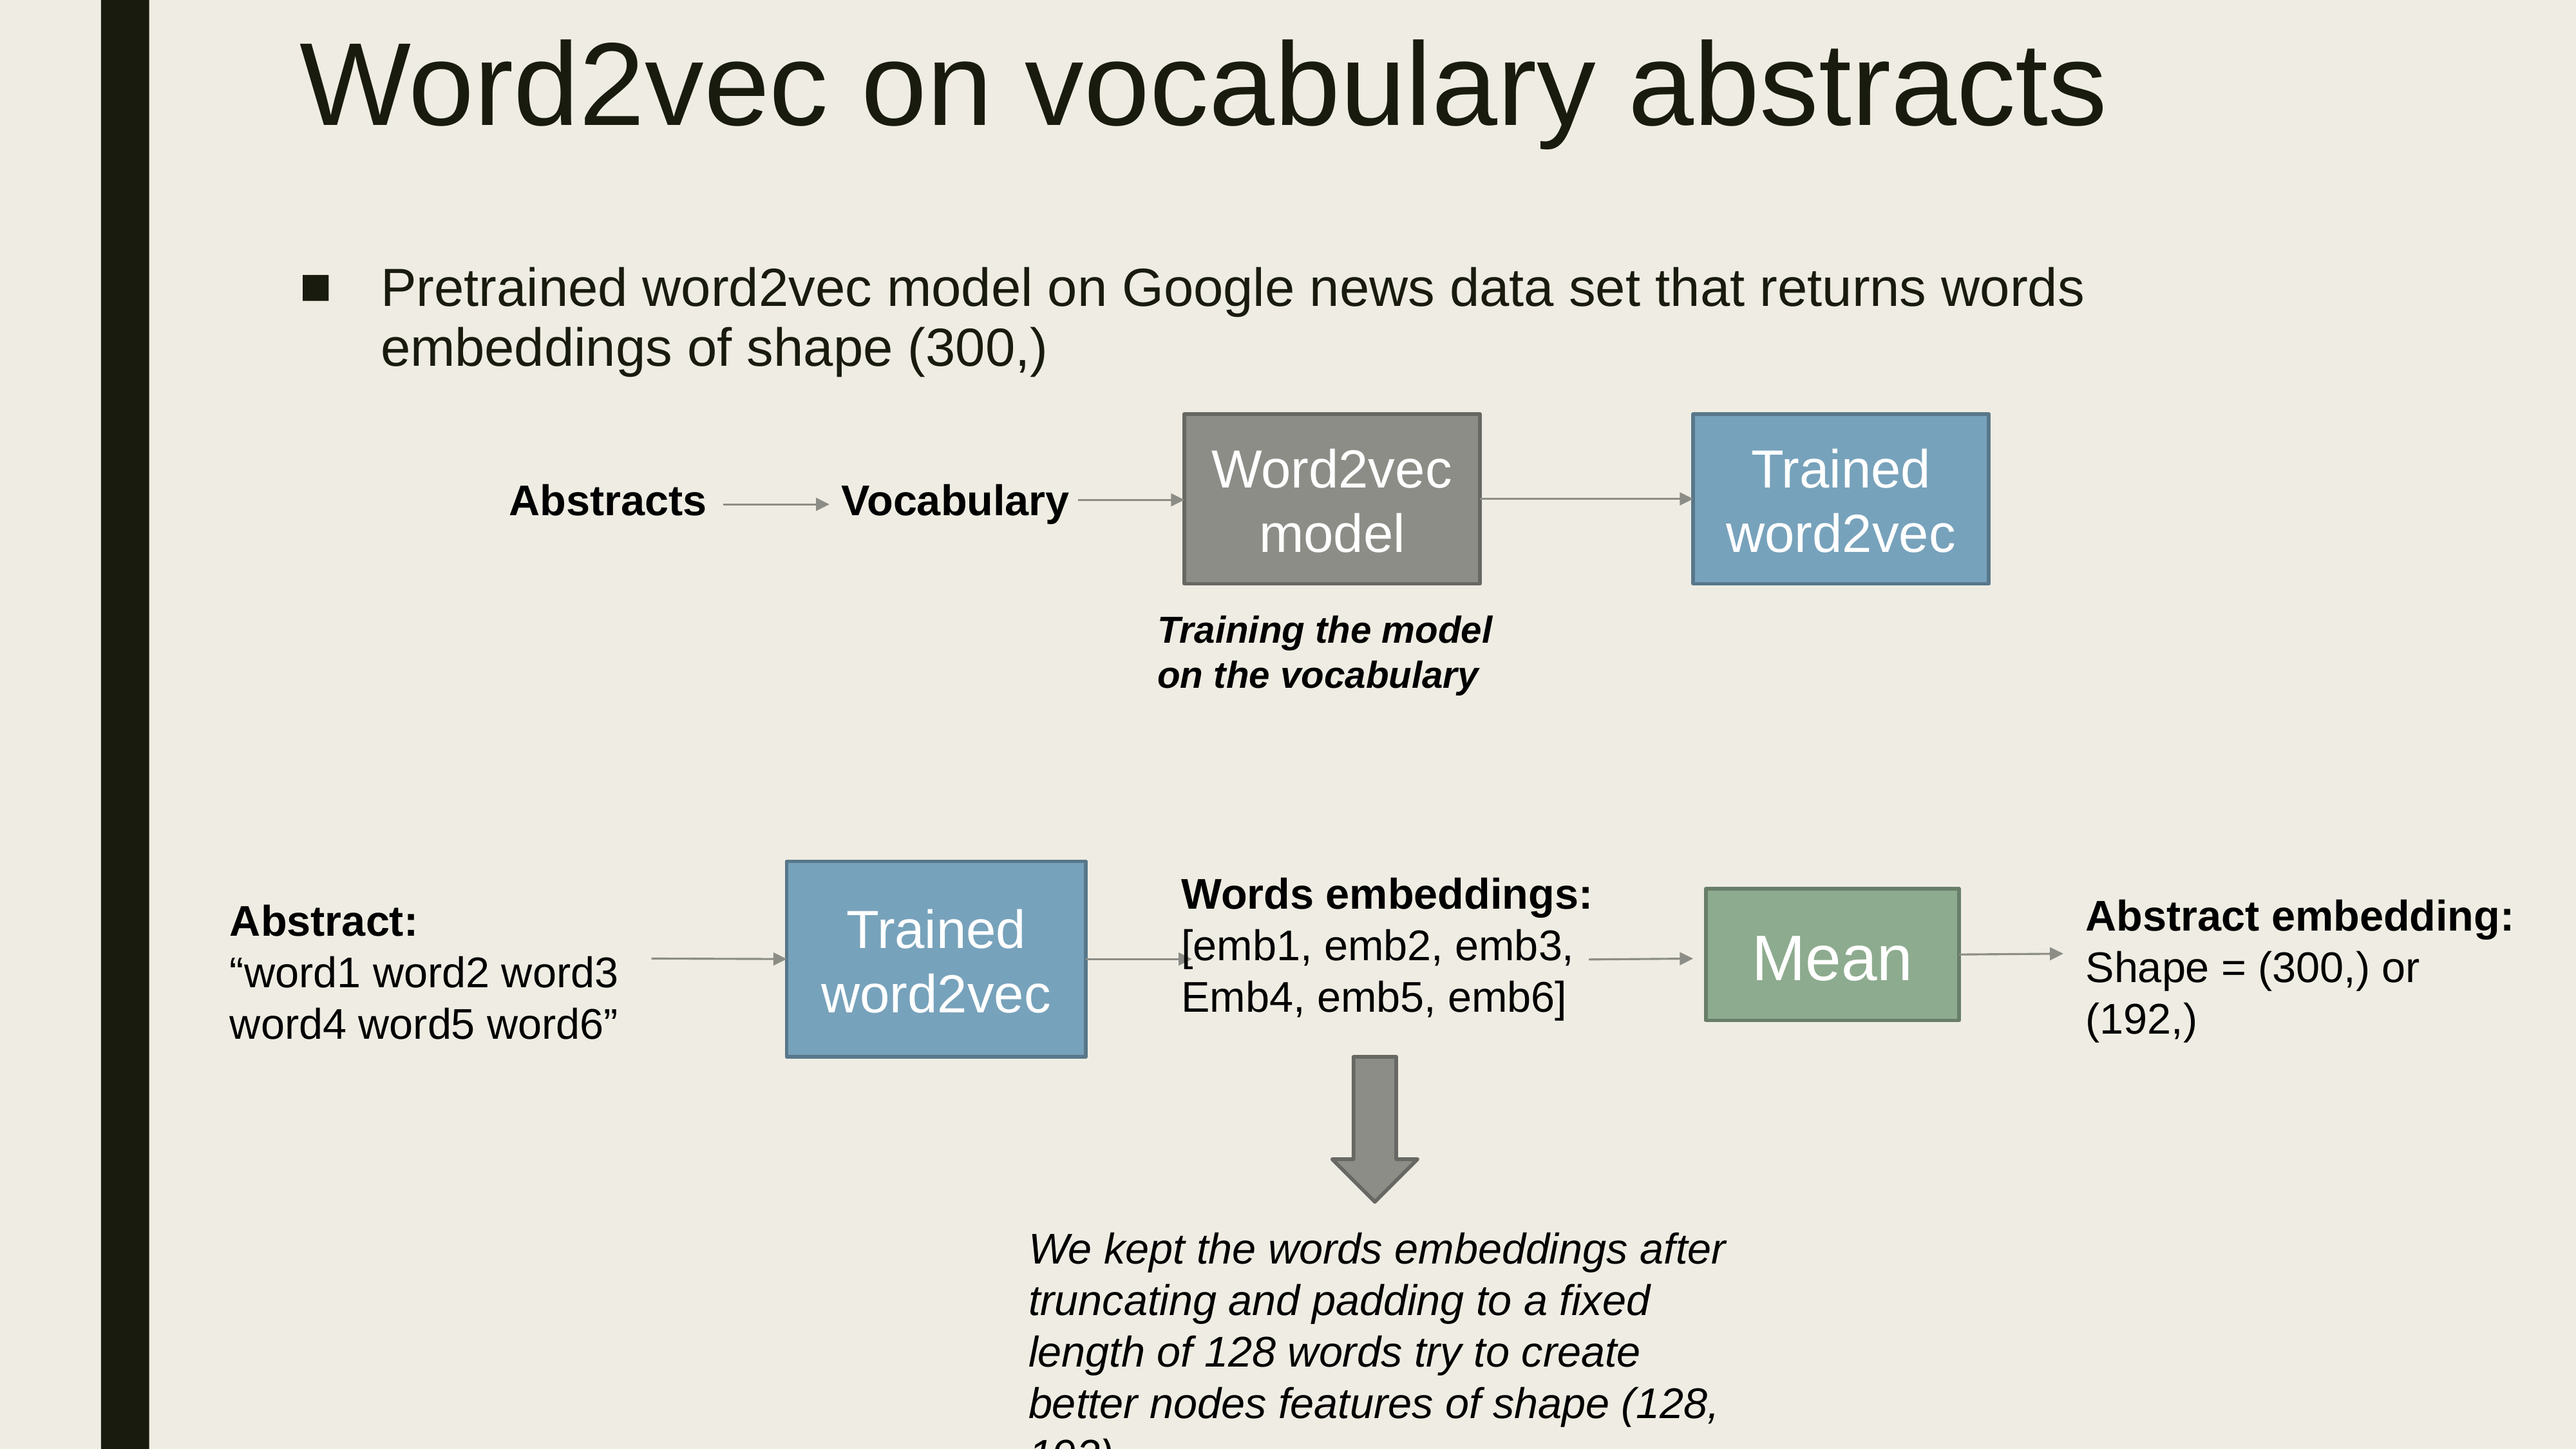

# Word2vec on vocabulary abstracts
Pretrained word2vec model on Google news data set that returns words embeddings of shape (300,)
Word2vec model
Trained word2vec
Abstracts
Vocabulary
Training the model on the vocabulary
Trained word2vec
Words embeddings:
[emb1, emb2, emb3,
Emb4, emb5, emb6]
Abstract embedding:
Shape = (300,) or (192,)
Abstract:
“word1 word2 word3
word4 word5 word6”
Mean

We kept the words embeddings after truncating and padding to a fixed length of 128 words try to create better nodes features of shape (128, 192)